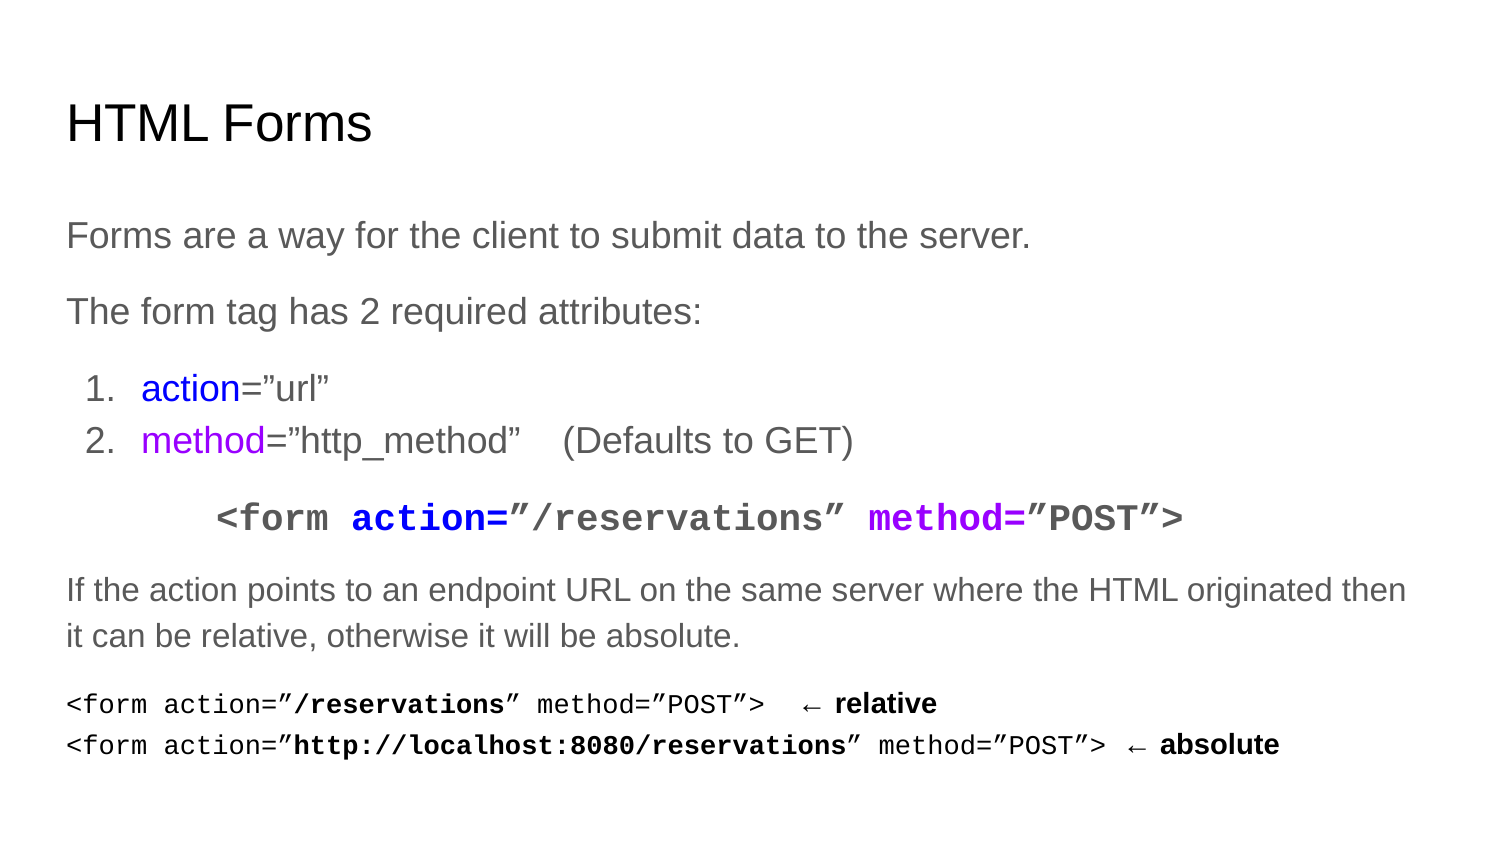

# HTML Forms
Forms are a way for the client to submit data to the server.
The form tag has 2 required attributes:
action=”url”
method=”http_method”    (Defaults to GET)
	<form action=”/reservations” method=”POST”>
If the action points to an endpoint URL on the same server where the HTML originated then it can be relative, otherwise it will be absolute.
<form action=”/reservations” method=”POST”>  ← relative
<form action=”http://localhost:8080/reservations” method=”POST”> ← absolute